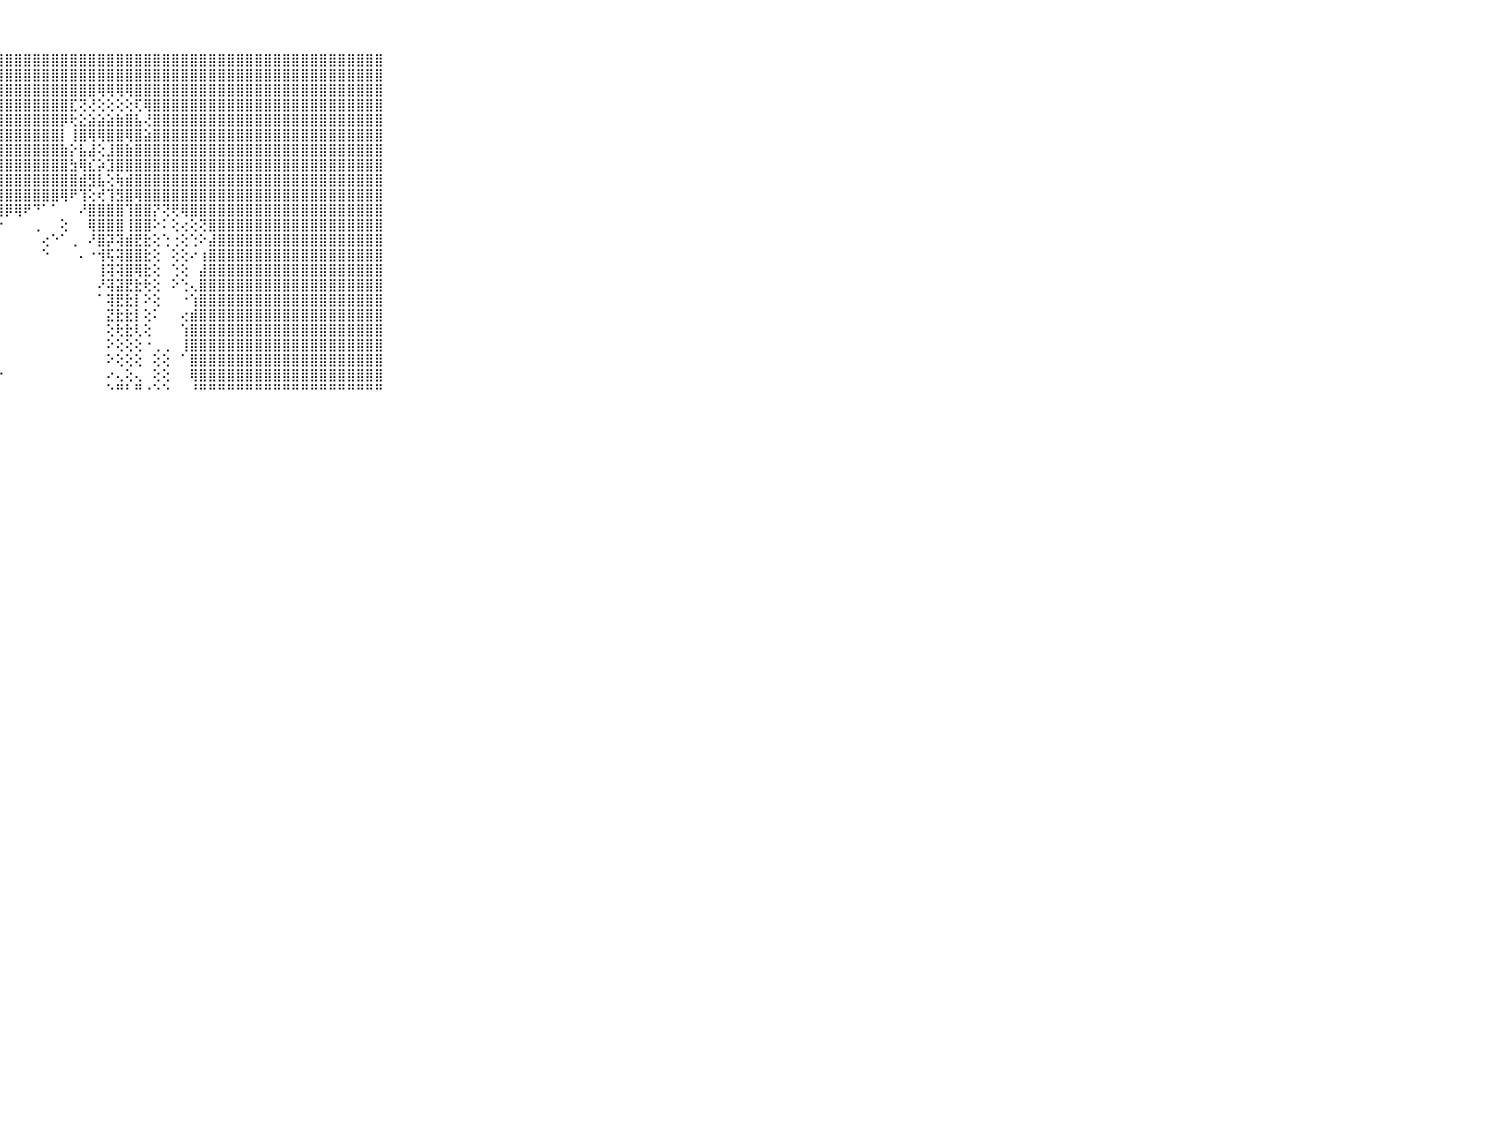

⠀⠀⠀⠀⠀⠀⠀⠀⠀⠀⠀⣿⣿⣿⣿⣿⣿⣿⣿⣿⣿⣿⣿⣿⣿⣿⣿⣿⣿⣿⣿⣿⣿⣿⣿⣿⣿⣿⣿⣿⣿⣿⣿⣿⣿⣿⣿⣿⣿⣿⣿⣿⣿⣿⣿⣿⣿⣿⣿⣿⣿⣿⣿⣿⣿⣿⣿⣿⣿⠀⠀⠀⠀⠀⠀⠀⠀⠀⠀⠀⠀
⠀⠀⠀⠀⠀⠀⠀⠀⠀⠀⠀⣿⣿⣿⣿⣿⣿⣿⣿⣿⣿⣿⣿⣿⣿⣿⣿⣿⣿⣿⣿⣿⣿⣿⣿⣿⣿⣿⣿⣿⣿⣿⣿⣿⣿⣿⣿⣿⣿⣿⣿⣿⣿⣿⣿⣿⣿⣿⣿⣿⣿⣿⣿⣿⣿⣿⣿⣿⣿⠀⠀⠀⠀⠀⠀⠀⠀⠀⠀⠀⠀
⠀⠀⠀⠀⠀⠀⠀⠀⠀⠀⠀⣿⣿⣿⣿⣿⣿⣿⣿⣿⣿⣿⣿⣿⣿⣿⣿⣿⣿⣿⣿⣿⣿⣿⣿⣿⣿⣿⢿⢿⢿⢿⣿⣿⣿⣿⣿⣿⣿⣿⣿⣿⣿⣿⣿⣿⣿⣿⣿⣿⣿⣿⣿⣿⣿⣿⣿⣿⣿⠀⠀⠀⠀⠀⠀⠀⠀⠀⠀⠀⠀
⠀⠀⠀⠀⠀⠀⠀⠀⠀⠀⠀⣿⣿⣿⣿⣿⣿⣿⣿⣿⣿⣿⣿⣿⣿⣿⣿⣿⣿⣿⣿⣿⣿⣿⣿⣏⢝⢜⢕⢕⢕⢕⢏⢿⣿⣿⣿⣿⣿⣿⣿⣿⣿⣿⣿⣿⣿⣿⣿⣿⣿⣿⣿⣿⣿⣿⣿⣿⣿⠀⠀⠀⠀⠀⠀⠀⠀⠀⠀⠀⠀
⠀⠀⠀⠀⠀⠀⠀⠀⠀⠀⠀⣿⣿⣿⣿⣿⣿⣿⣿⣿⣿⣿⣿⣿⣿⣿⣿⣿⣿⣿⣿⣿⣿⣿⡿⢗⣕⣵⣵⣵⣷⣿⣧⢜⣿⣿⣿⣿⣿⣿⣿⣿⣿⣿⣿⣿⣿⣿⣿⣿⣿⣿⣿⣿⣿⣿⣿⣿⣿⠀⠀⠀⠀⠀⠀⠀⠀⠀⠀⠀⠀
⠀⠀⠀⠀⠀⠀⠀⠀⠀⠀⠀⣿⣿⣿⣿⣿⣿⣿⣿⣿⣿⣿⣿⣿⣿⣿⣿⣿⣿⣿⣿⣿⣿⣿⡇⢸⣿⢿⢿⣿⣿⢿⣿⣵⣿⣿⣿⣿⣿⣿⣿⣿⣿⣿⣿⣿⣿⣿⣿⣿⣿⣿⣿⣿⣿⣿⣿⣿⣿⠀⠀⠀⠀⠀⠀⠀⠀⠀⠀⠀⠀
⠀⠀⠀⠀⠀⠀⠀⠀⠀⠀⠀⣿⣿⣿⣿⣿⣿⣿⣿⣿⣿⣿⣿⣿⣿⣿⣿⣿⣿⣿⣿⣿⣿⣿⣷⡕⣧⣼⢕⣸⣿⣷⣿⣿⣿⣿⣿⣿⣿⣿⣿⣿⣿⣿⣿⣿⣿⣿⣿⣿⣿⣿⣿⣿⣿⣿⣿⣿⣿⠀⠀⠀⠀⠀⠀⠀⠀⠀⠀⠀⠀
⠀⠀⠀⠀⠀⠀⠀⠀⠀⠀⠀⣿⣿⣿⣿⣿⣿⣿⣿⣿⣿⣿⣿⣿⣿⣿⣿⣿⣿⣿⣿⣿⣿⣿⣿⣳⢿⣎⡵⣹⣿⣿⣿⣿⣿⣿⣿⣿⣿⣿⣿⣿⣿⣿⣿⣿⣿⣿⣿⣿⣿⣿⣿⣿⣿⣿⣿⣿⣿⠀⠀⠀⠀⠀⠀⠀⠀⠀⠀⠀⠀
⠀⠀⠀⠀⠀⠀⠀⠀⠀⠀⠀⣿⣿⣿⣿⣿⣿⣿⣿⣿⣿⣿⣿⣿⣿⣿⣿⣿⣿⣿⣿⣿⣿⣿⣿⣿⣾⣻⣧⢕⢷⣾⣿⣿⣿⣿⣿⣿⣿⣿⣿⣿⣿⣿⣿⣿⣿⣿⣿⣿⣿⣿⣿⣿⣿⣿⣿⣿⣿⠀⠀⠀⠀⠀⠀⠀⠀⠀⠀⠀⠀
⠀⠀⠀⠀⠀⠀⠀⠀⠀⠀⠀⣿⣿⣿⣿⣿⣿⣿⣿⣿⣿⣿⣿⣿⣿⣿⣿⣿⣿⣿⣿⣿⣿⣿⢿⠟⢹⢕⢞⢹⣻⣿⢿⣿⣿⣿⣿⣿⣿⣿⣿⣿⣿⣿⣿⣿⣿⣿⣿⣿⣿⣿⣿⣿⣿⣿⣿⣿⣿⠀⠀⠀⠀⠀⠀⠀⠀⠀⠀⠀⠀
⠀⠀⠀⠀⠀⠀⠀⠀⠀⠀⠀⣿⣿⣿⣿⣿⣿⣿⣿⣿⣿⣿⣿⣿⣿⣿⣿⣿⡿⢿⠟⠙⠁⠁⠀⠀⠜⣿⣿⣿⣿⢹⣿⣿⡝⢝⢟⢿⣿⣿⣿⣿⣿⣿⣿⣿⣿⣿⣿⣿⣿⣿⣿⣿⣿⣿⣿⣿⣿⠀⠀⠀⠀⠀⠀⠀⠀⠀⠀⠀⠀
⠀⠀⠀⠀⠀⠀⠀⠀⠀⠀⠀⣿⣿⣿⣿⣿⣿⣿⣿⣿⣿⣿⣿⣿⣿⣿⢏⠑⠀⠀⠀⢀⠀⠀⢕⠀⠀⢿⣿⣿⣿⢸⣿⣿⠕⠅⢕⢔⢕⢝⣿⣿⣿⣿⣿⣿⣿⣿⣿⣿⣿⣿⣿⣿⣿⣿⣿⣿⣿⠀⠀⠀⠀⠀⠀⠀⠀⠀⠀⠀⠀
⠀⠀⠀⠀⠀⠀⠀⠀⠀⠀⠀⣿⣿⣿⣿⣿⣿⣿⣿⣿⣿⣿⣿⣿⣿⡟⠑⠀⠀⠀⠀⠀⢔⠑⠁⢀⠀⠜⣿⡽⢽⣾⣟⣗⢕⢑⢐⢕⢑⠕⣼⣿⣿⣿⣿⣿⣿⣿⣿⣿⣿⣿⣿⣿⣿⣿⣿⣿⣿⠀⠀⠀⠀⠀⠀⠀⠀⠀⠀⠀⠀
⠀⠀⠀⠀⠀⠀⠀⠀⠀⠀⠀⣿⣿⣿⣿⣿⣿⣿⣿⣿⣿⣿⣿⣿⣿⢕⠀⠀⠀⠀⠀⠀⠑⠀⠀⠀⠄⠐⢺⢯⢽⣿⣿⣗⢕⠀⢕⢕⠔⢰⣿⣿⣿⣿⣿⣿⣿⣿⣿⣿⣿⣿⣿⣿⣿⣿⣿⣿⣿⠀⠀⠀⠀⠀⠀⠀⠀⠀⠀⠀⠀
⠀⠀⠀⠀⠀⠀⠀⠀⠀⠀⠀⣿⣿⣿⣿⣿⣿⣿⣿⣿⣿⣿⣿⣿⡟⠀⠀⠀⠀⠀⠀⠀⠀⠀⠀⠀⠀⠀⢸⢽⢽⣿⢿⣗⢕⠀⢑⢕⠀⣼⣿⣿⣿⣿⣿⣿⣿⣿⣿⣿⣿⣿⣿⣿⣿⣿⣿⣿⣿⠀⠀⠀⠀⠀⠀⠀⠀⠀⠀⠀⠀
⠀⠀⠀⠀⠀⠀⠀⠀⠀⠀⠀⣿⣿⣿⣿⣿⣿⣿⣿⣿⣿⣿⣿⡿⠕⠀⠀⠀⠀⠀⠀⠀⠀⠀⠀⠀⠀⠀⠜⢽⣽⣟⣗⢗⢕⠀⠕⢑⢄⣿⣿⣿⣿⣿⣿⣿⣿⣿⣿⣿⣿⣿⣿⣿⣿⣿⣿⣿⣿⠀⠀⠀⠀⠀⠀⠀⠀⠀⠀⠀⠀
⠀⠀⠀⠀⠀⠀⠀⠀⠀⠀⠀⣿⣿⣿⣿⣿⣿⣿⣿⣿⣿⣿⡿⢕⠀⠀⠀⠀⠀⠀⠀⠀⠀⠀⠀⠀⠀⠀⠁⢽⣟⣗⡇⠕⢕⠀⠀⠐⢱⣿⣿⣿⣿⣿⣿⣿⣿⣿⣿⣿⣿⣿⣿⣿⣿⣿⣿⣿⣿⠀⠀⠀⠀⠀⠀⠀⠀⠀⠀⠀⠀
⠀⠀⠀⠀⠀⠀⠀⠀⠀⠀⠀⣿⣿⣿⣿⣿⣿⣿⣿⣿⣿⣿⢇⠁⠀⠀⠀⠀⠀⠀⠀⠀⠀⠀⠀⠀⠀⠀⠀⣝⣗⣗⡇⢕⠅⠀⠀⢔⣾⣿⣿⣿⣿⣿⣿⣿⣿⣿⣿⣿⣿⣿⣿⣿⣿⣿⣿⣿⣿⠀⠀⠀⠀⠀⠀⠀⠀⠀⠀⠀⠀
⠀⠀⠀⠀⠀⠀⠀⠀⠀⠀⠀⣿⣿⣿⣿⣿⣿⣿⣿⣿⣿⡟⠑⠀⠀⠀⠀⠀⠀⠀⠀⠀⠀⠀⠀⠀⠀⠀⠀⢕⢗⣗⢇⢕⠀⠀⠀⢱⣿⣿⣿⣿⣿⣿⣿⣿⣿⣿⣿⣿⣿⣿⣿⣿⣿⣿⣿⣿⣿⠀⠀⠀⠀⠀⠀⠀⠀⠀⠀⠀⠀
⠀⠀⠀⠀⠀⠀⠀⠀⠀⠀⠀⣿⣿⣿⣿⣿⣿⣿⣿⣿⣿⢇⠀⠀⠀⠀⠀⡄⠀⠀⠀⠀⠀⠀⠀⠀⠀⠀⠀⠕⢕⢕⢕⠐⢀⢀⠀⢸⣿⣿⣿⣿⣿⣿⣿⣿⣿⣿⣿⣿⣿⣿⣿⣿⣿⣿⣿⣿⣿⠀⠀⠀⠀⠀⠀⠀⠀⠀⠀⠀⠀
⠀⠀⠀⠀⠀⠀⠀⠀⠀⠀⠀⣿⣿⣿⣿⣿⣿⣿⣿⣿⣿⠁⠀⠀⠀⠀⢱⡇⠀⠀⠀⠀⠀⠀⠀⠀⠀⠀⠀⠕⢕⢕⢕⠀⢕⢕⠀⠁⣿⣿⣿⣿⣿⣿⣿⣿⣿⣿⣿⣿⣿⣿⣿⣿⣿⣿⣿⣿⣿⠀⠀⠀⠀⠀⠀⠀⠀⠀⠀⠀⠀
⠀⠀⠀⠀⠀⠀⠀⠀⠀⠀⠀⣿⣿⣿⣿⣿⣿⣿⣿⣿⣿⠀⠀⠀⠀⠀⢸⠕⠀⠀⠀⠀⠀⠀⠀⠀⠀⠀⠀⠔⢄⢕⢄⠀⢕⢕⠀⠀⢿⣿⣿⣿⣿⣿⣿⣿⣿⣿⣿⣿⣿⣿⣿⣿⣿⣿⣿⣿⣿⠀⠀⠀⠀⠀⠀⠀⠀⠀⠀⠀⠀
⠀⠀⠀⠀⠀⠀⠀⠀⠀⠀⠀⠛⠛⠛⠛⠛⠛⠛⠛⠛⠃⠀⠀⠀⠀⠀⠘⠀⠀⠀⠀⠀⠀⠀⠀⠀⠀⠀⠀⠑⠛⠃⠛⠐⠑⠑⠀⠀⠘⠛⠛⠛⠛⠛⠛⠛⠛⠛⠛⠛⠛⠛⠛⠛⠛⠛⠛⠛⠛⠀⠀⠀⠀⠀⠀⠀⠀⠀⠀⠀⠀